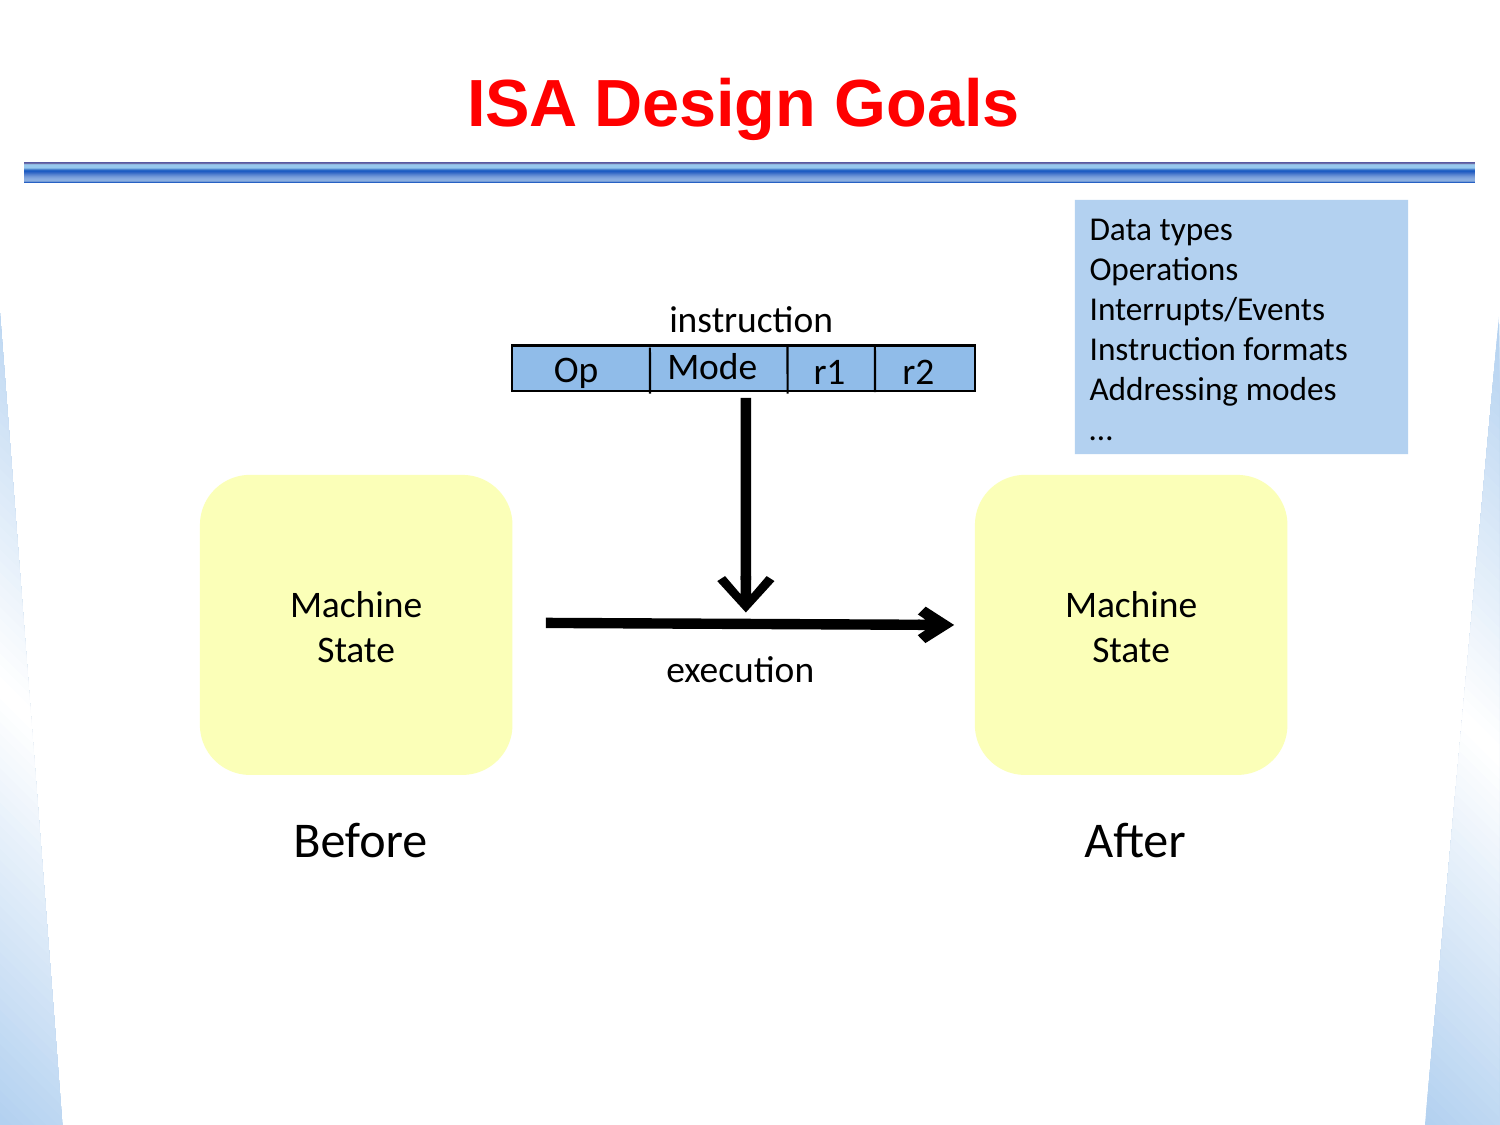

# ISA Design Goals
Data types
Operations
Interrupts/Events
Instruction formats
Addressing modes
…
instruction
Mode
Op
r1
r2

Machine
State
Machine
State

execution

Before
After